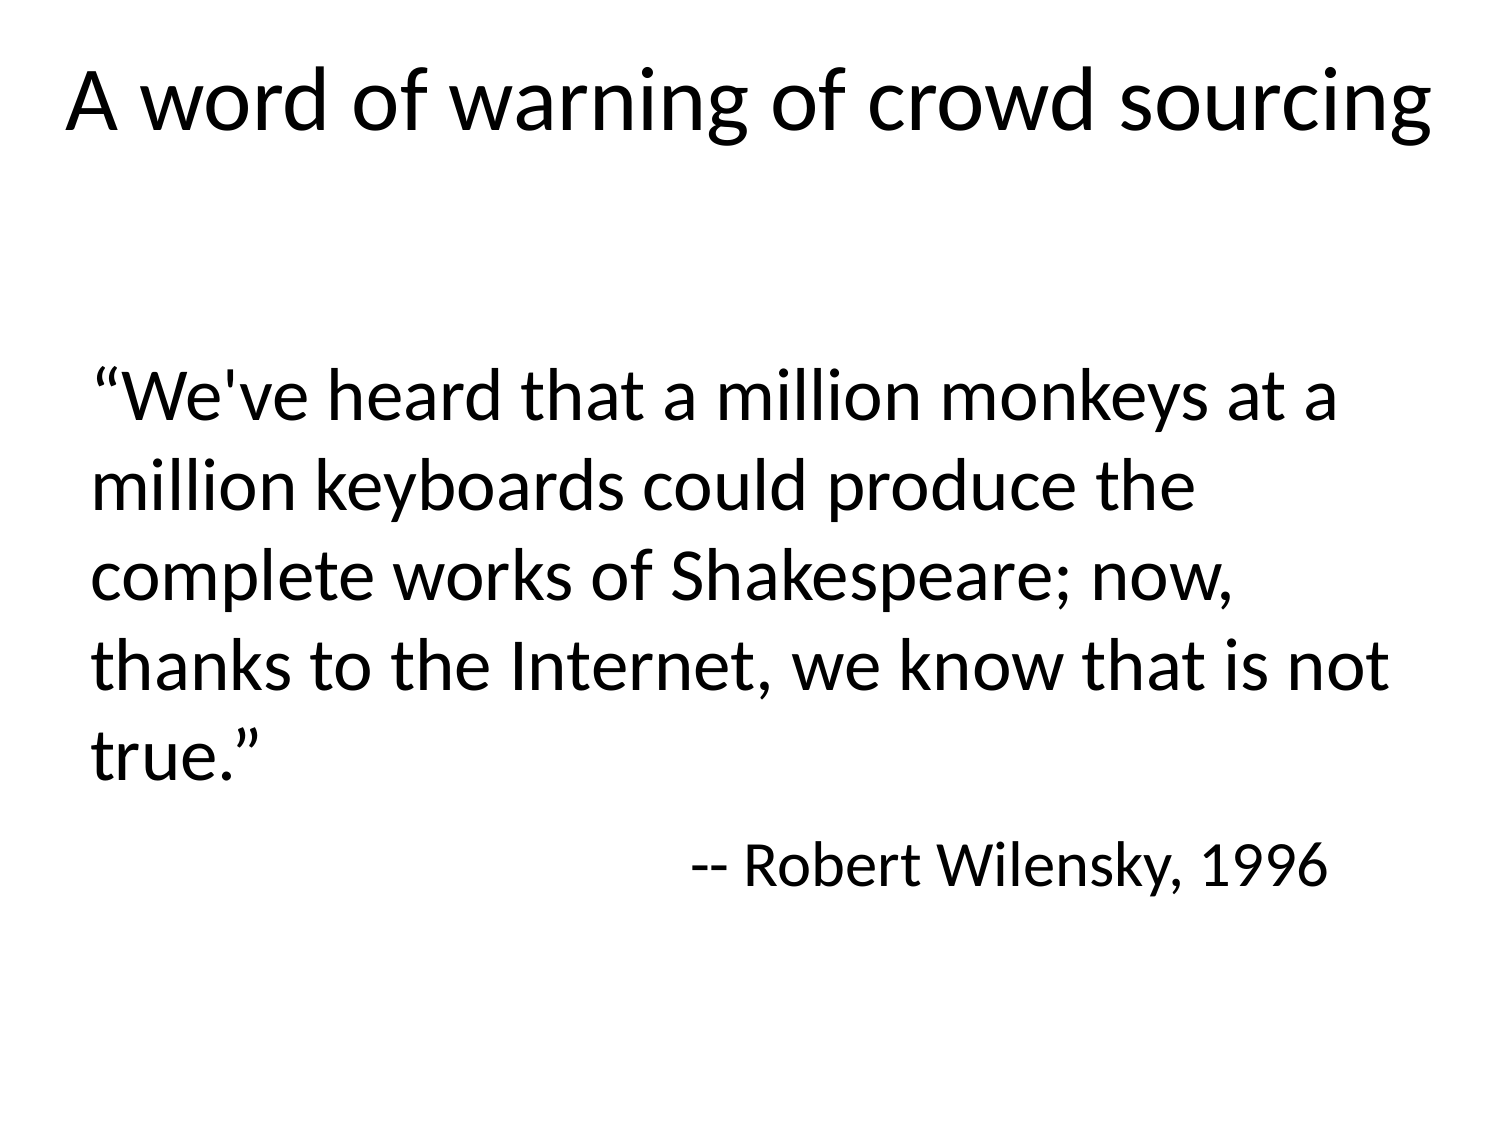

A word of warning of crowd sourcing
# “We've heard that a million monkeys at a million keyboards could produce the complete works of Shakespeare; now, thanks to the Internet, we know that is not true.” -- Robert Wilensky, 1996